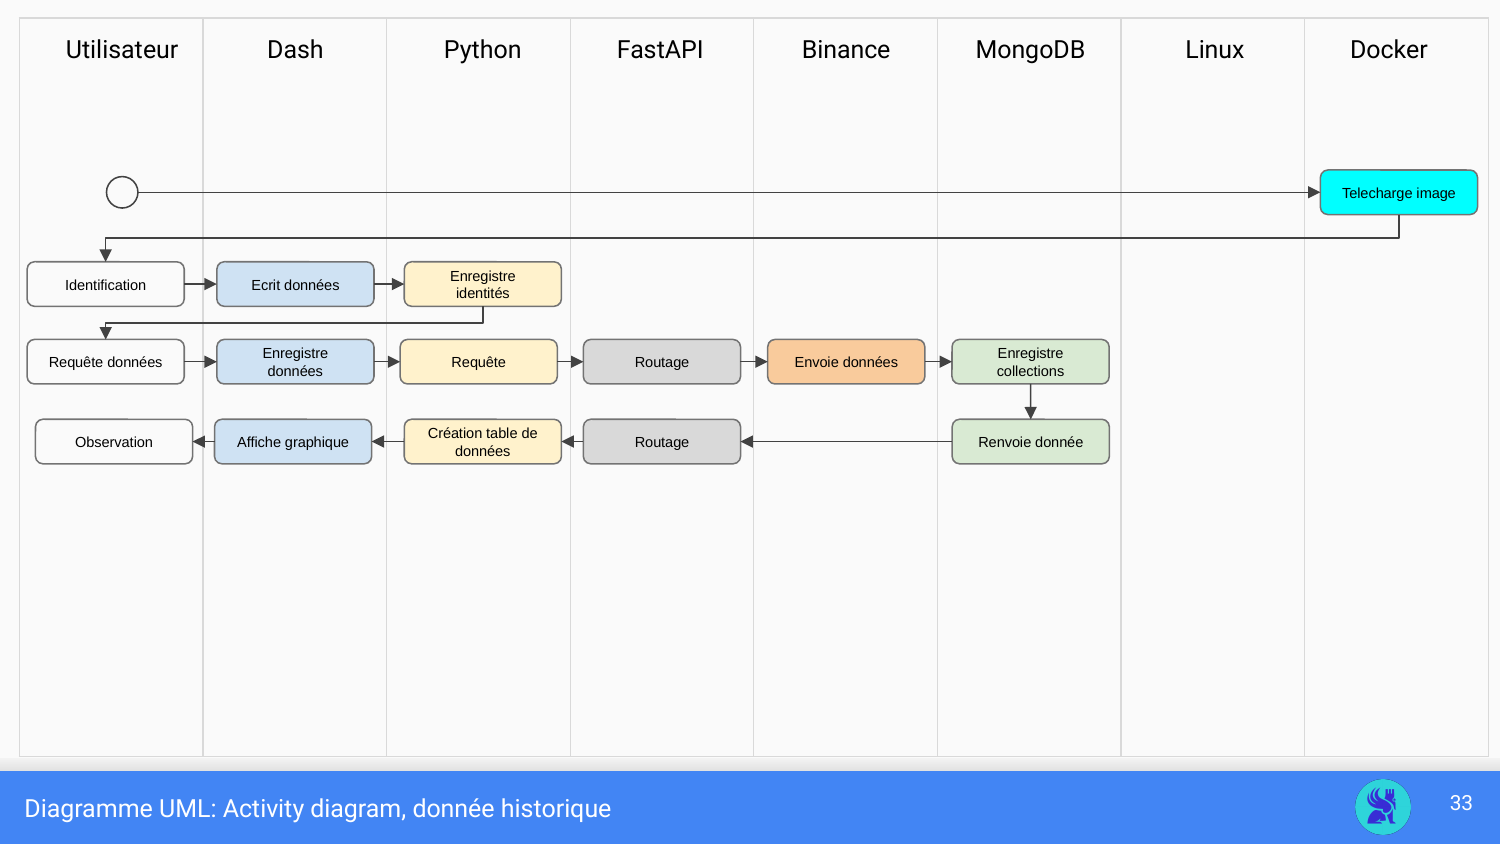

|  |  |  |  |  |  |  |  |
| --- | --- | --- | --- | --- | --- | --- | --- |
Utilisateur
Dash
Python
FastAPI
Binance
MongoDB
Linux
Docker
Telecharge image

Identification
Ecrit données
Enregistre identités
Requête données
Enregistre données
Requête
Routage
Envoie données
Enregistre collections
Observation
Affiche graphique
Création table de données
Routage
Renvoie donnée
33
Diagramme UML: Activity diagram, donnée historique